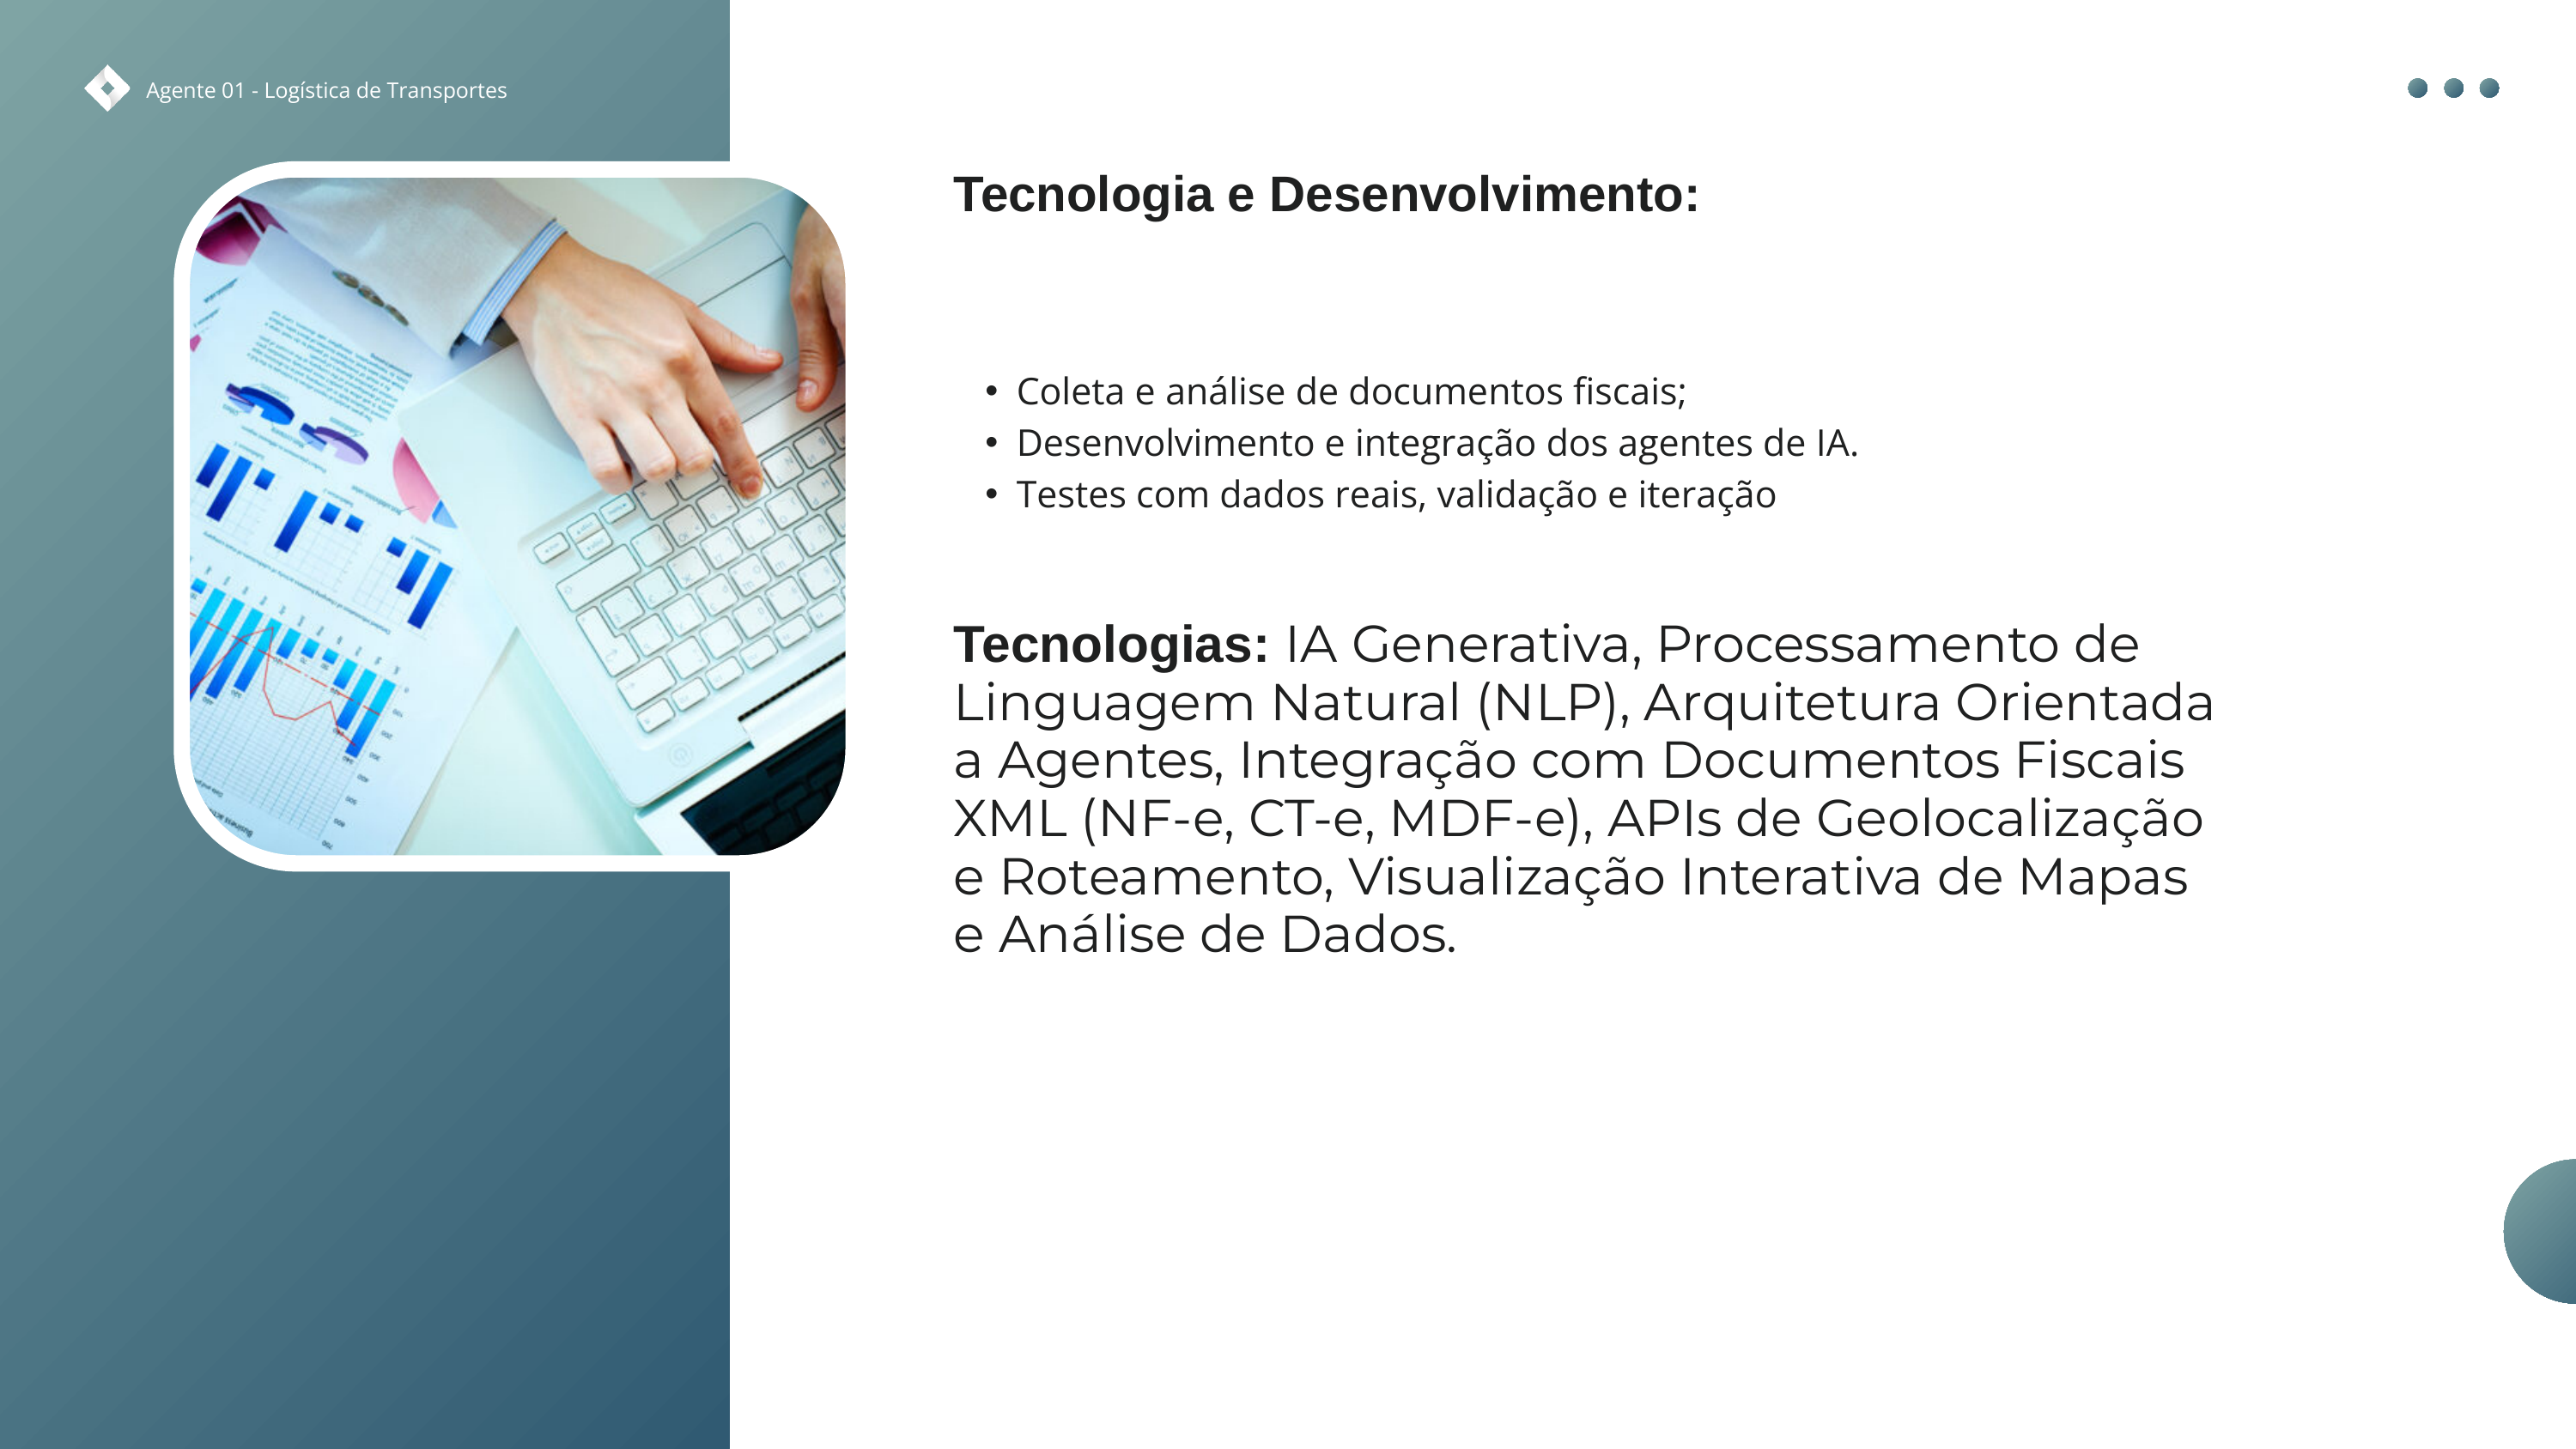

Agente 01 - Logística de Transportes

Tecnologia e Desenvolvimento:
Coleta e análise de documentos fiscais;
Desenvolvimento e integração dos agentes de IA.
Testes com dados reais, validação e iteração
Tecnologias: IA Generativa, Processamento de Linguagem Natural (NLP), Arquitetura Orientada a Agentes, Integração com Documentos Fiscais XML (NF-e, CT-e, MDF-e), APIs de Geolocalização e Roteamento, Visualização Interativa de Mapas e Análise de Dados.